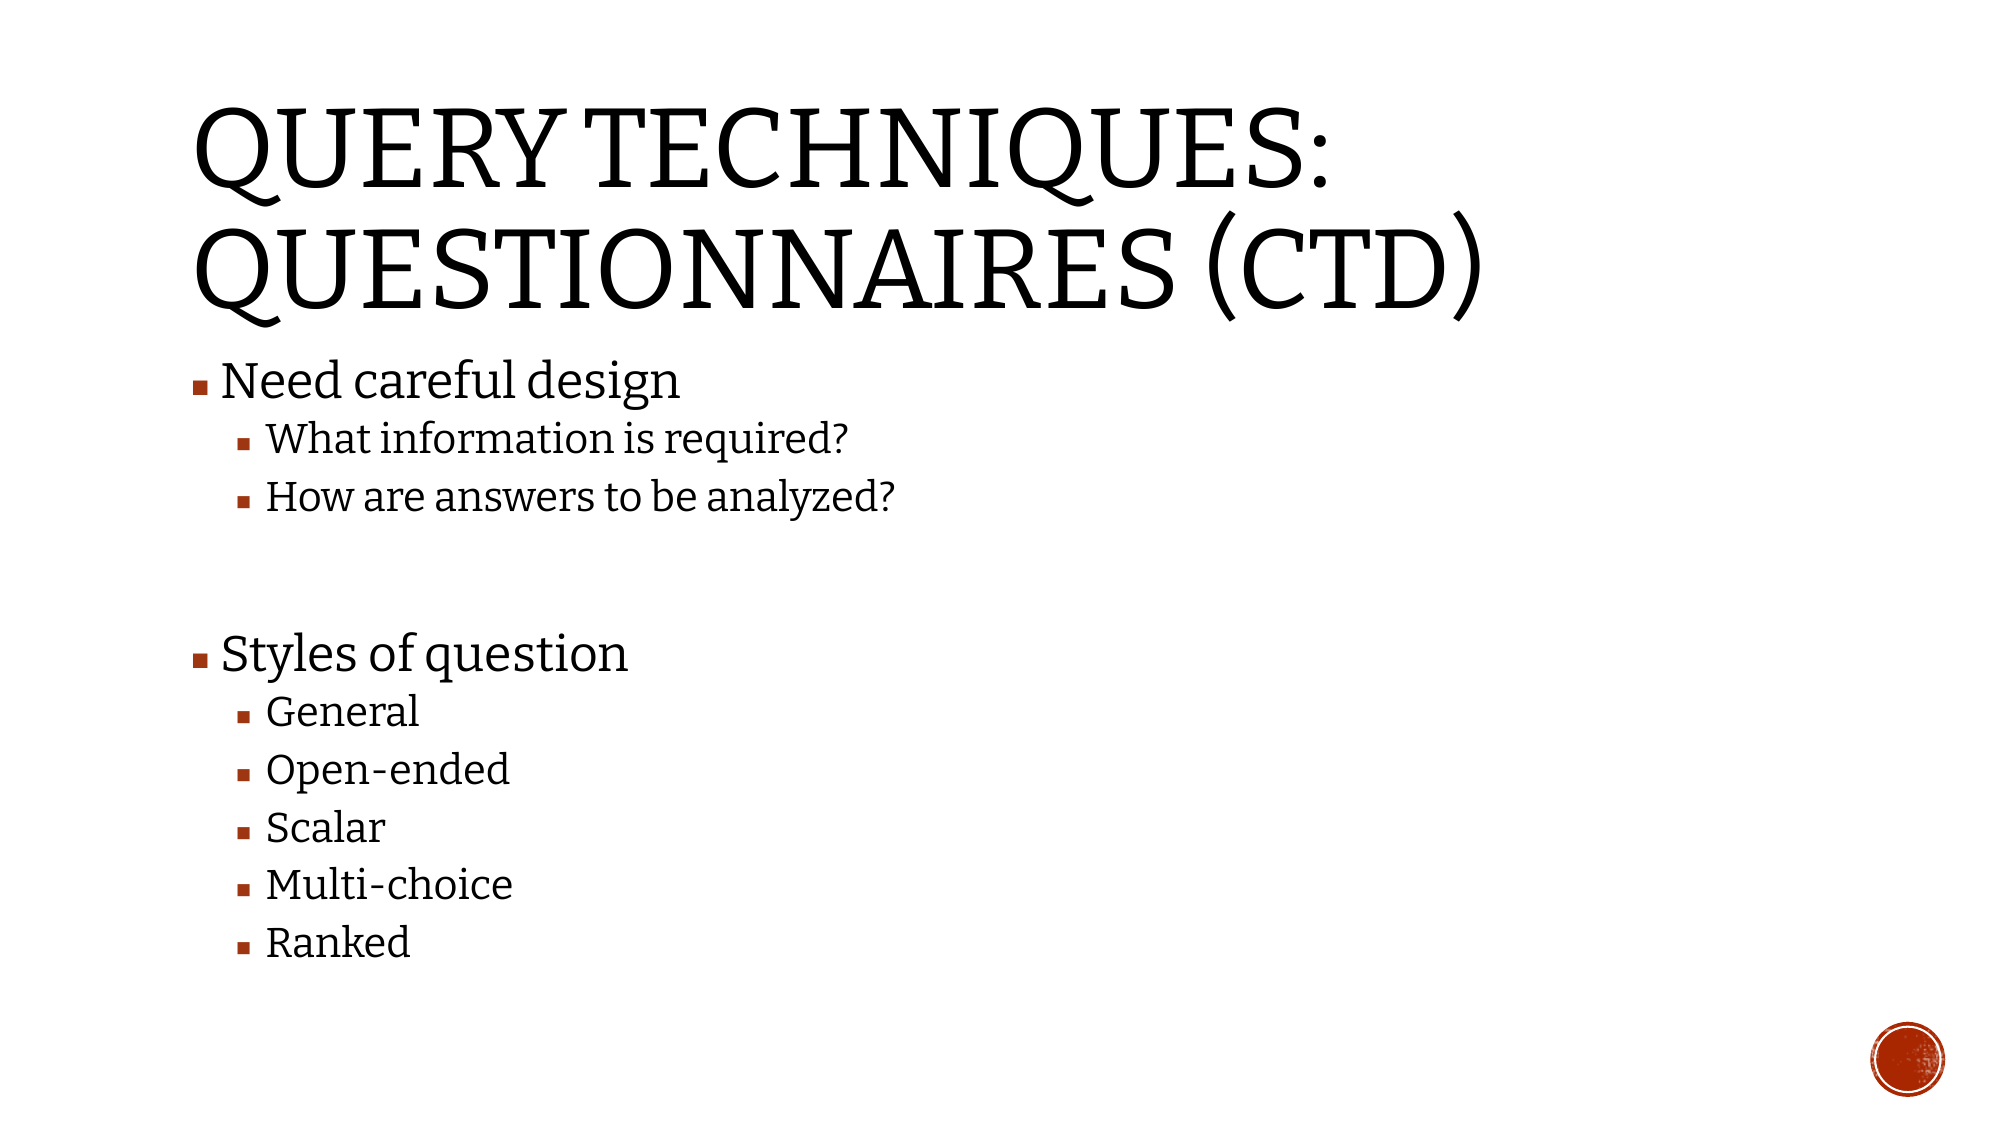

# QUERY TECHNIQUES: QUESTIONNAIRES (CTD)
Need careful design
What information is required?
How are answers to be analyzed?

Styles of question
General
Open-ended
Scalar
Multi-choice
Ranked